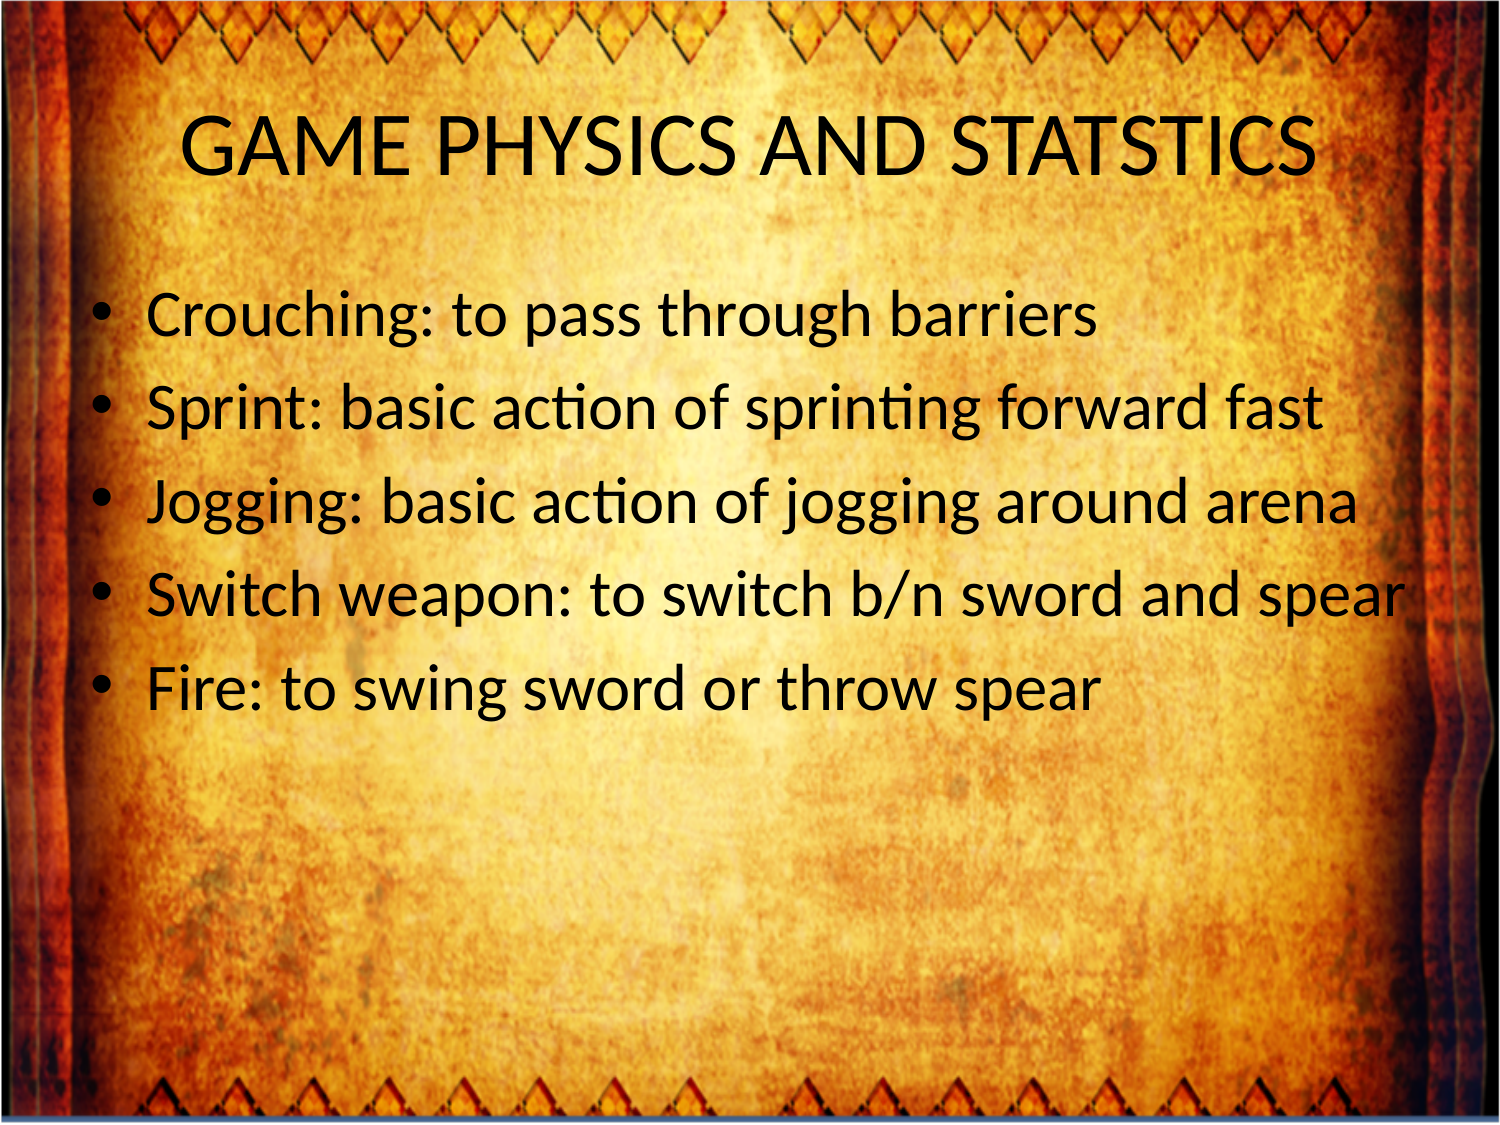

# GAME PHYSICS AND STATSTICS
Crouching: to pass through barriers
Sprint: basic action of sprinting forward fast
Jogging: basic action of jogging around arena
Switch weapon: to switch b/n sword and spear
Fire: to swing sword or throw spear